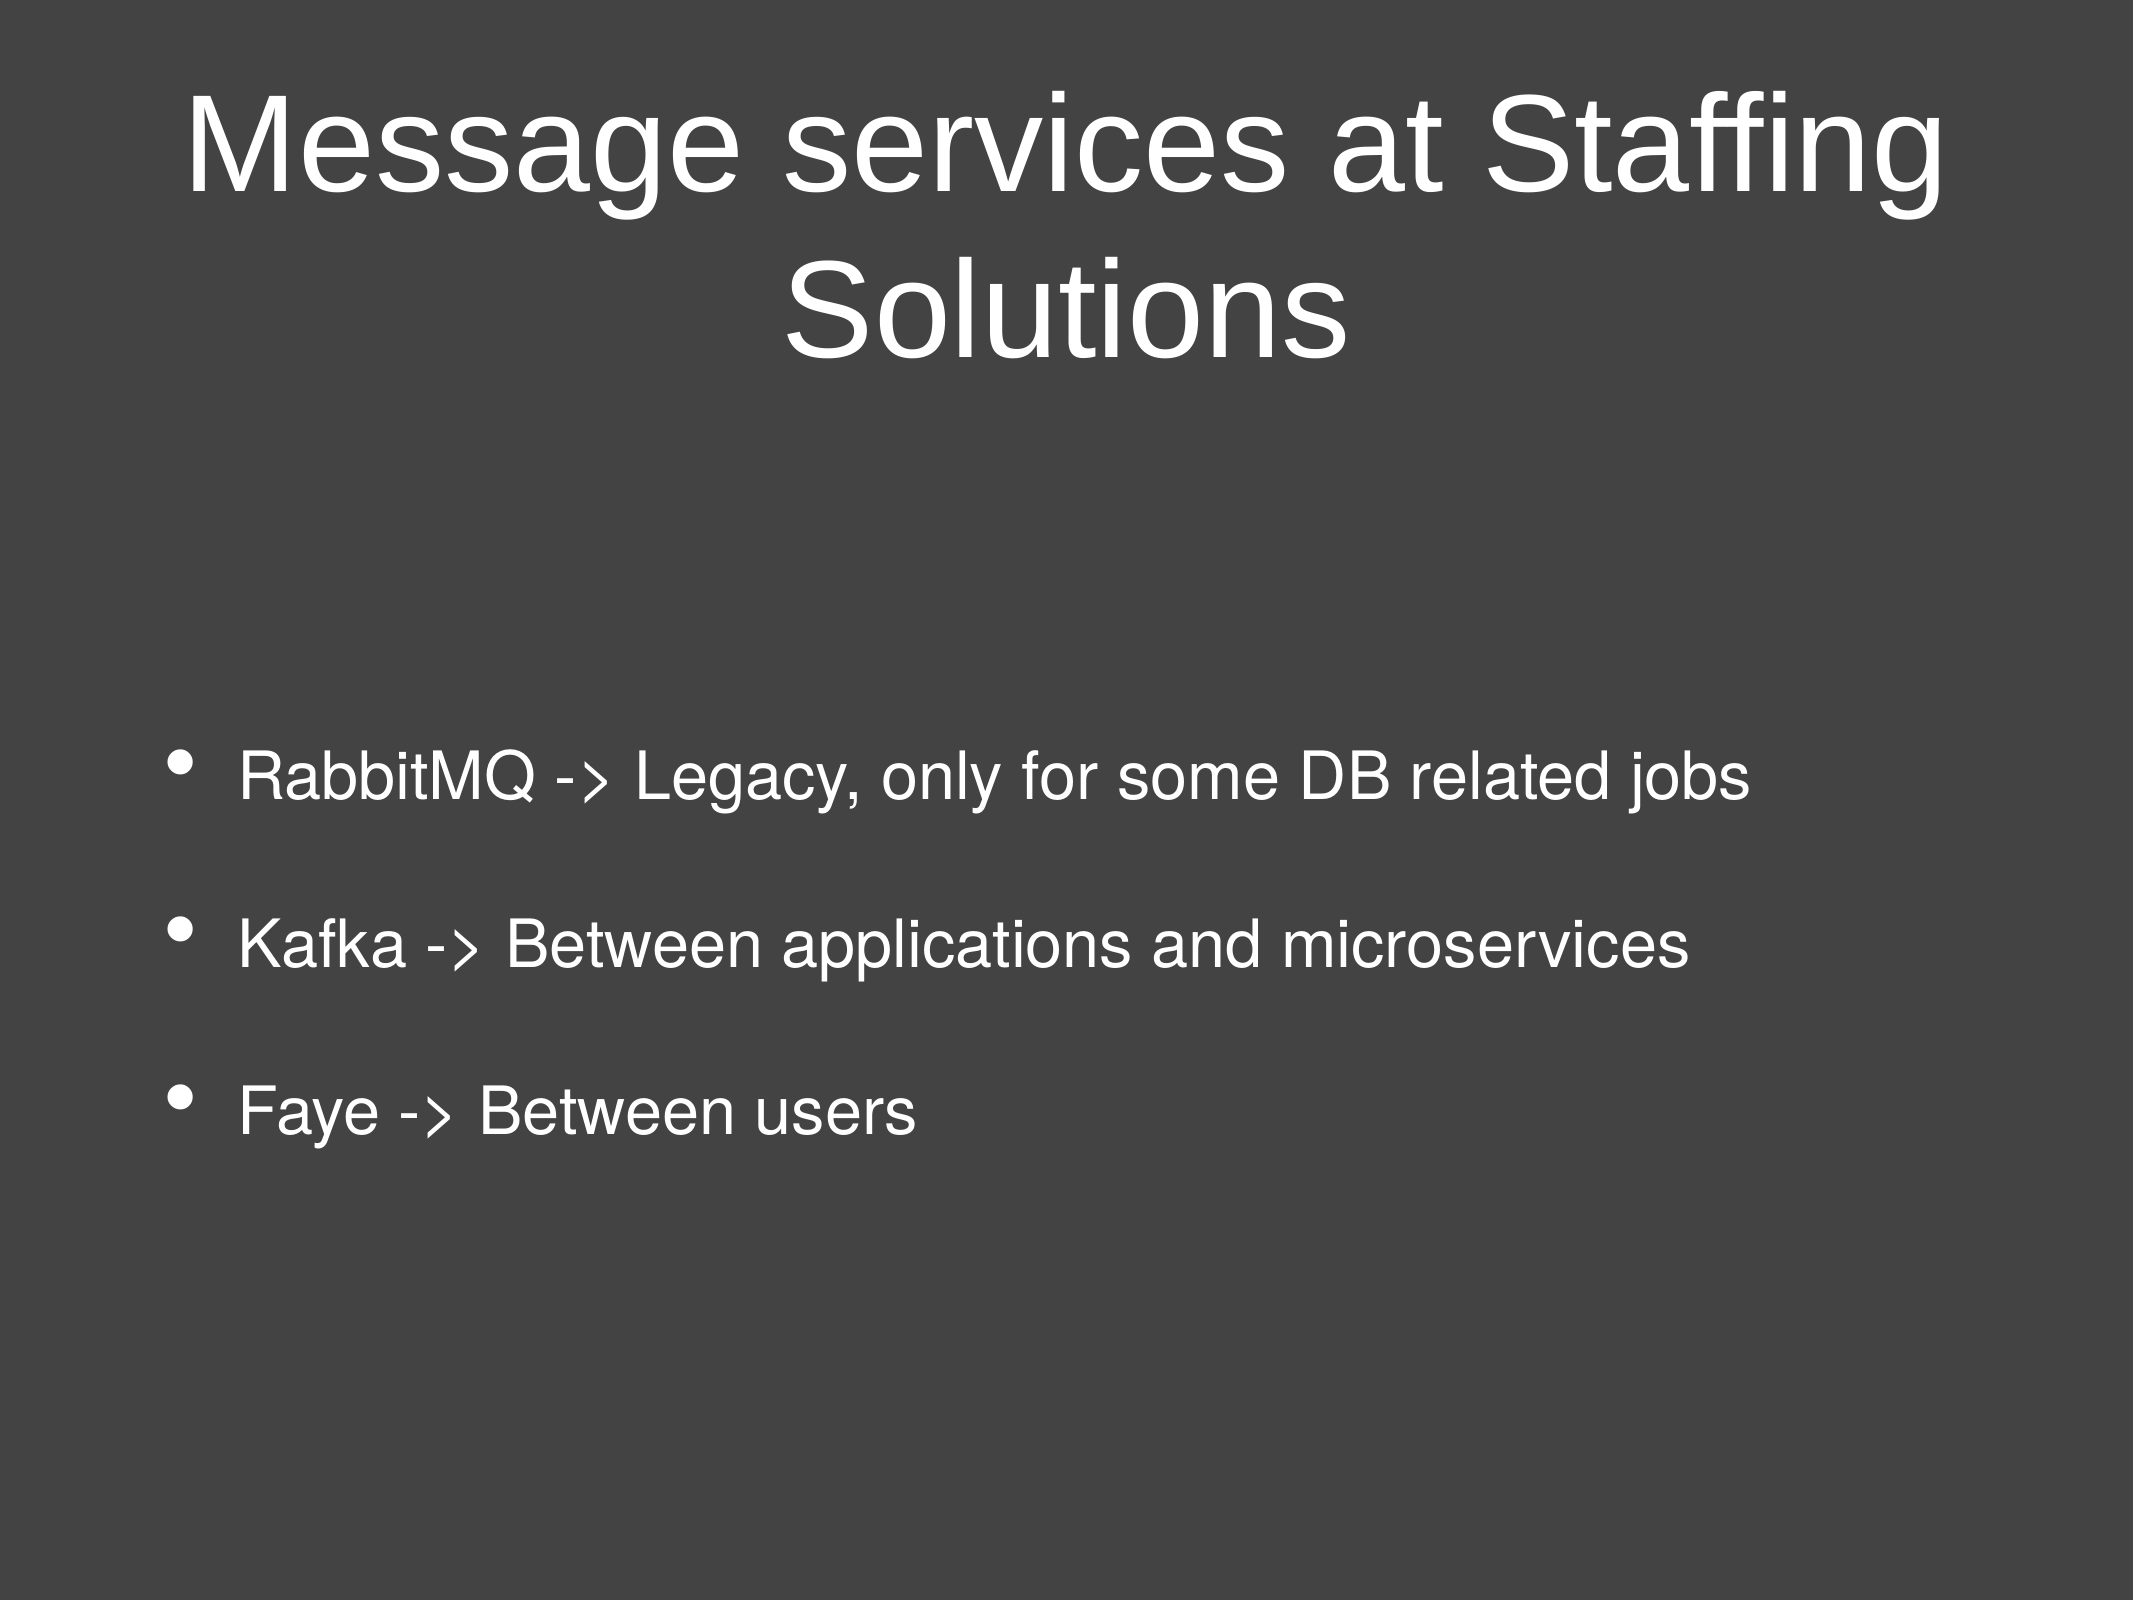

# Message services at Staffing Solutions
RabbitMQ -> Legacy, only for some DB related jobs
Kafka -> Between applications and microservices
Faye -> Between users